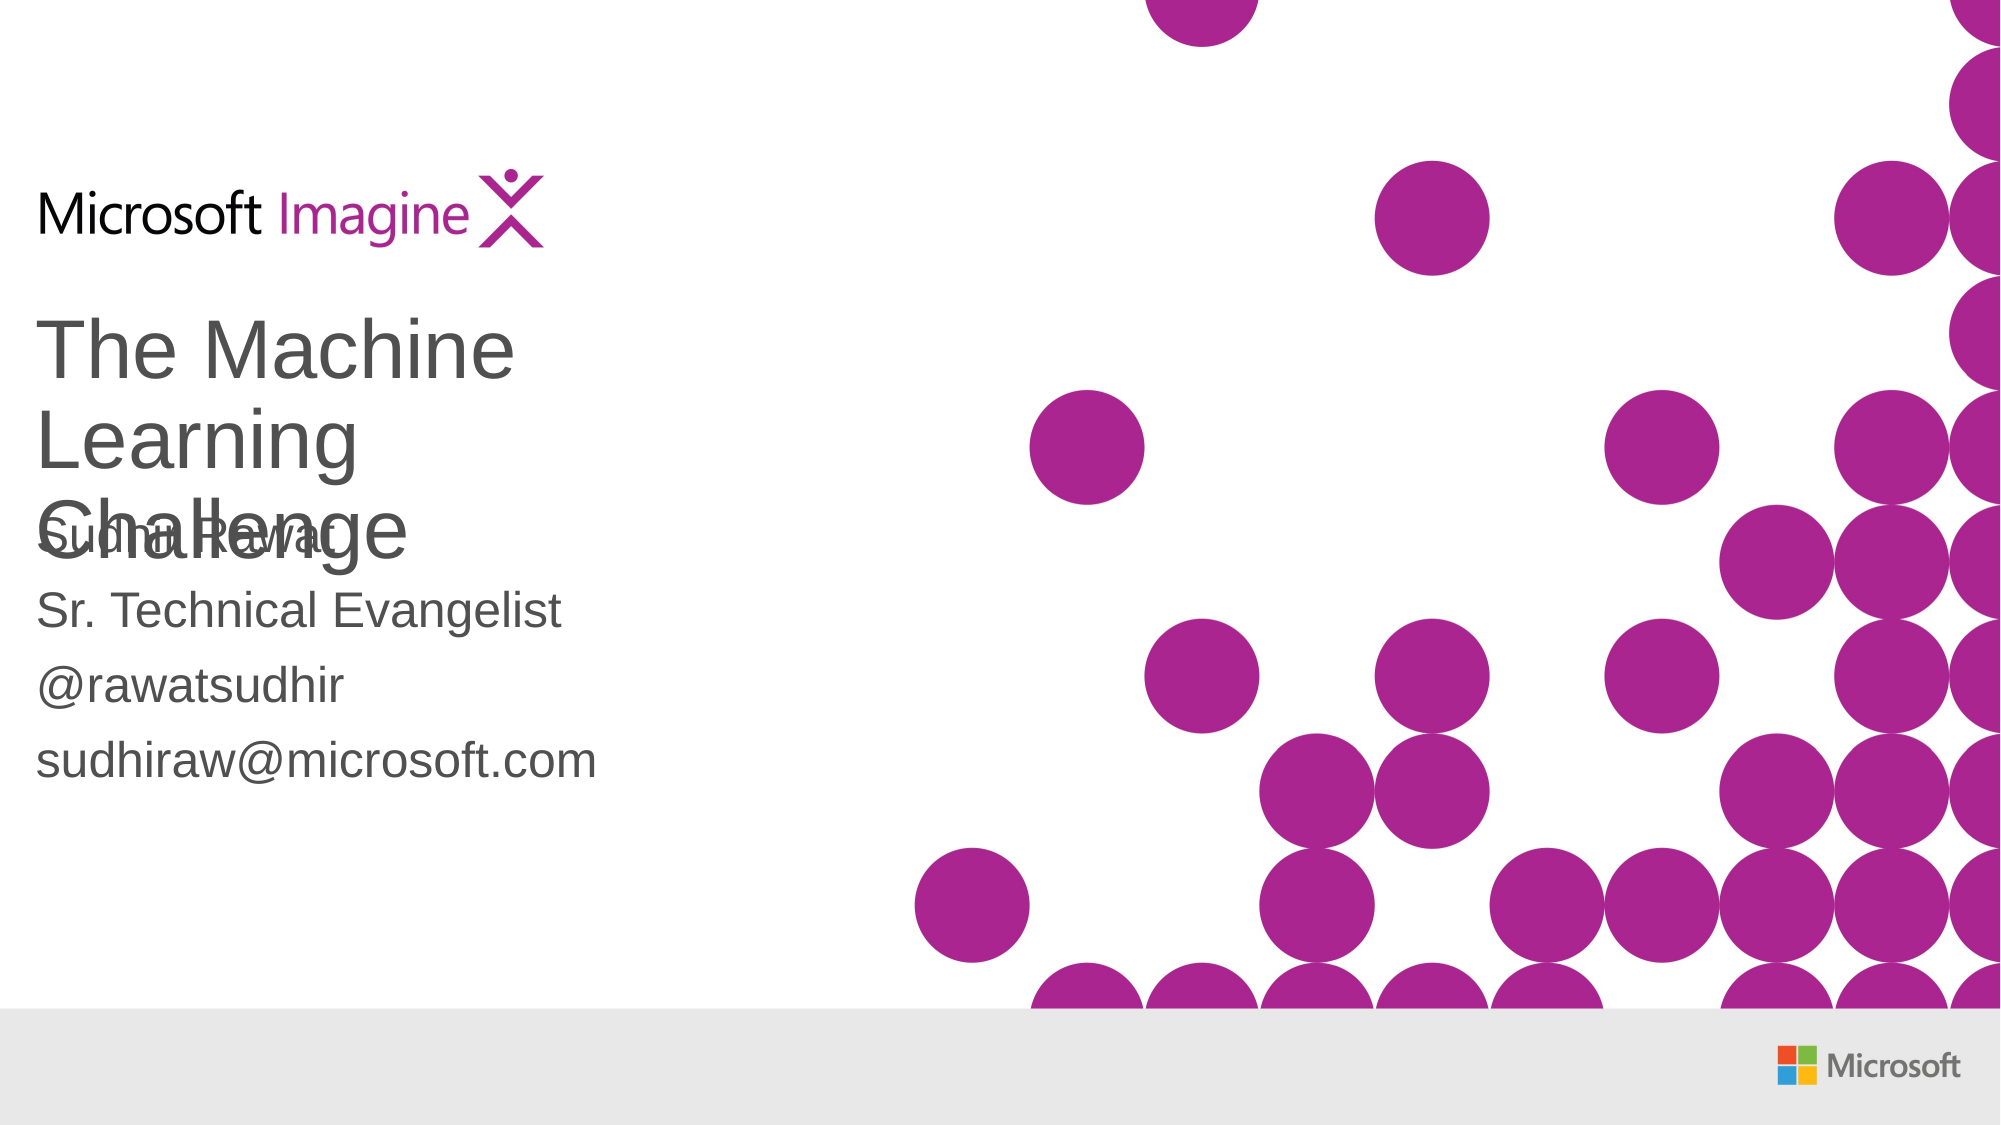

The Machine Learning Challenge

Sudhir Rawat
Sr. Technical Evangelist
@rawatsudhir
sudhiraw@microsoft.com